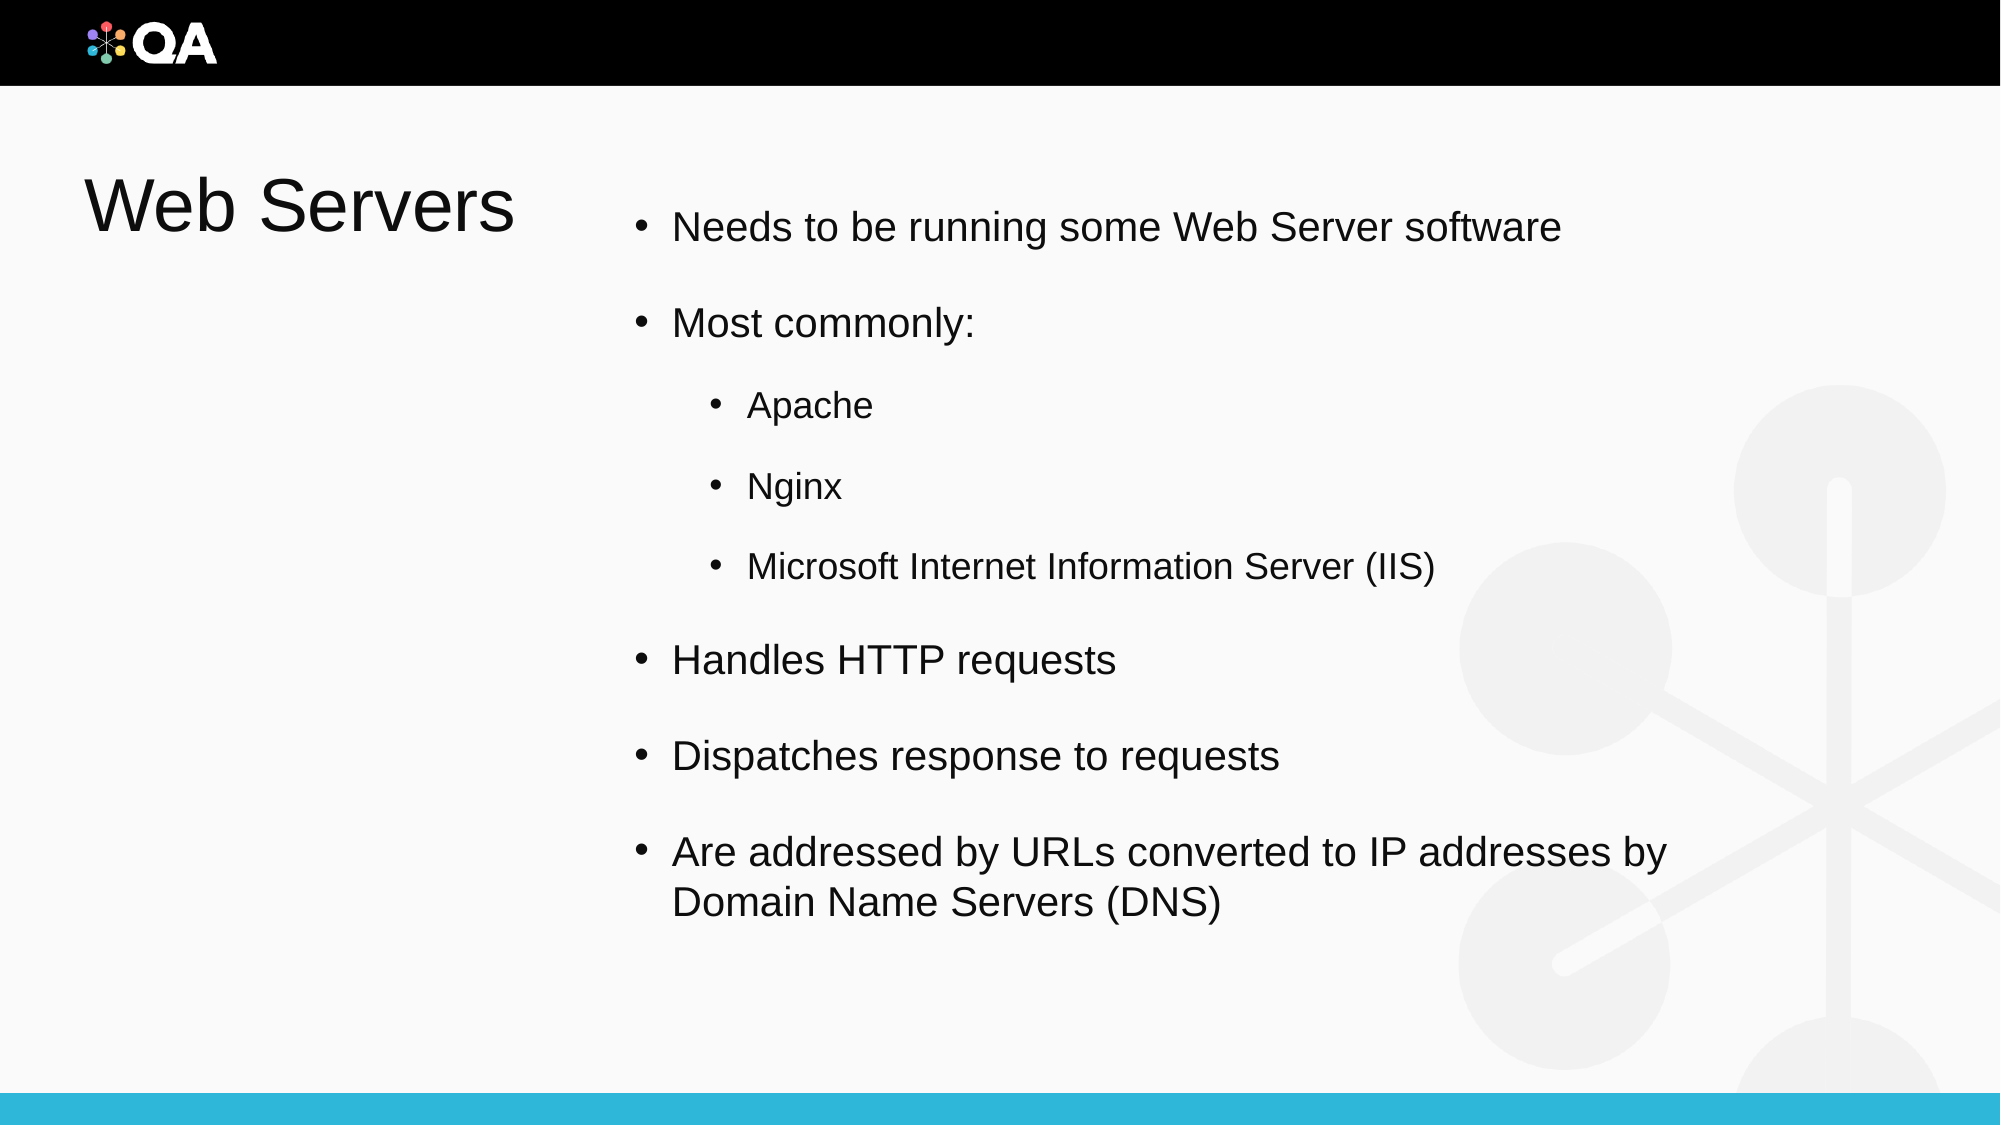

Needs to be running some Web Server software
Most commonly:
Apache
Nginx
Microsoft Internet Information Server (IIS)
Handles HTTP requests
Dispatches response to requests
Are addressed by URLs converted to IP addresses by Domain Name Servers (DNS)
# Web Servers